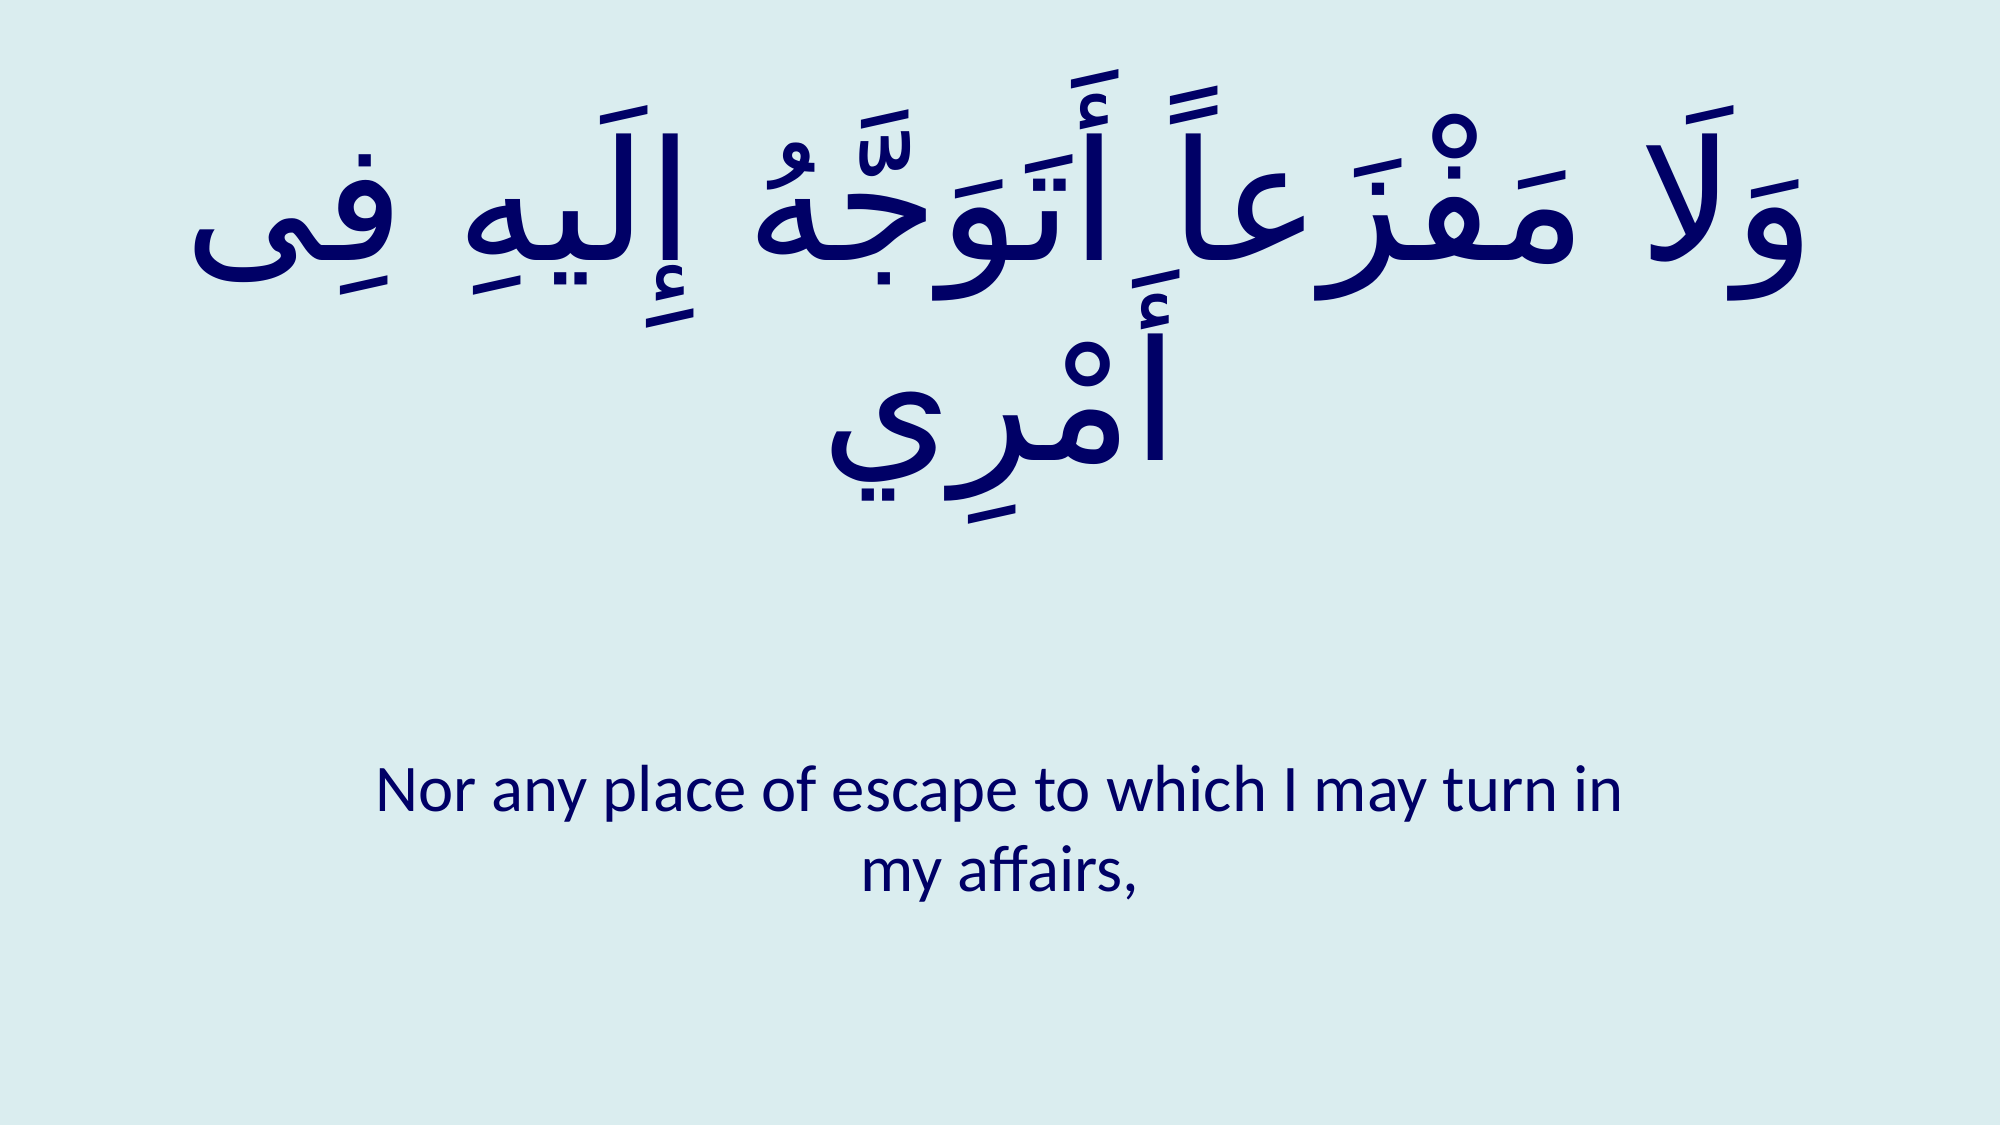

# وَلَا مَفْزَعاً أَتَوَجَّهُ إِلَيهِ فِی أَمْرِي
Nor any place of escape to which I may turn in my affairs,